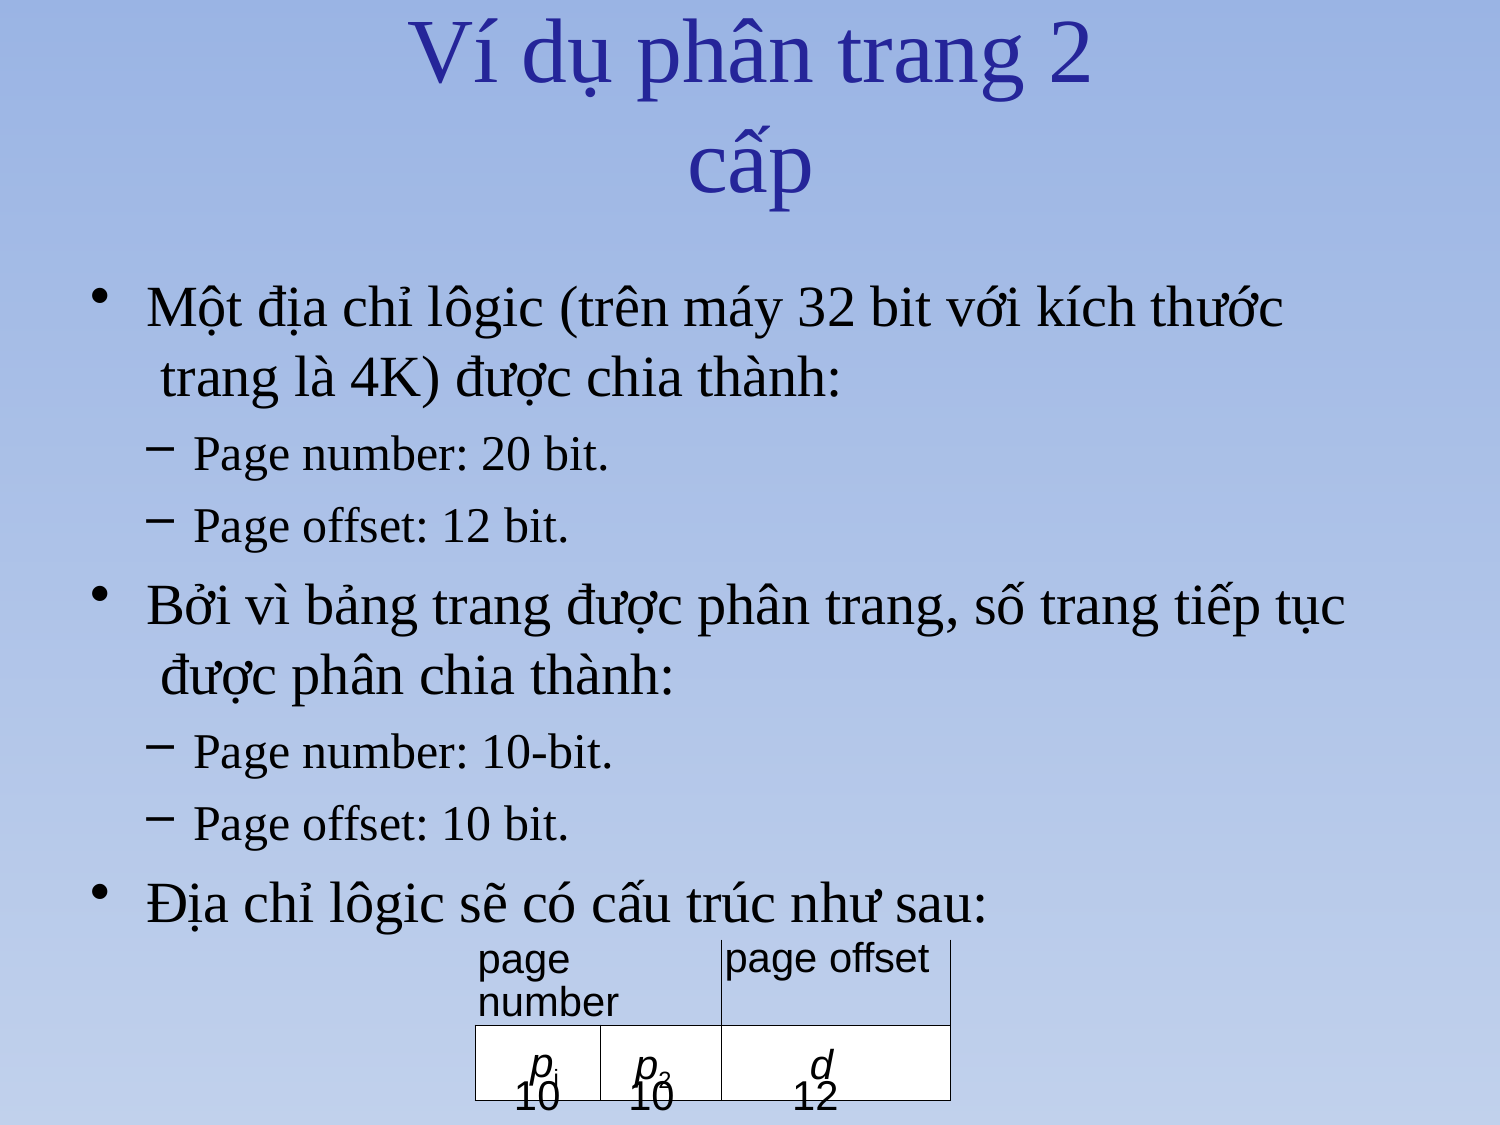

# Ví dụ phân trang 2 cấp
Một địa chỉ lôgic (trên máy 32 bit với kích thước  trang là 4K) được chia thành:
Page number: 20 bit.
Page offset: 12 bit.
Bởi vì bảng trang được phân trang, số trang tiếp tục  được phân chia thành:
Page number: 10-bit.
Page offset: 10 bit.
Địa chỉ lôgic sẽ có cấu trúc như sau:
| page number |  | page offset |
| --- | --- | --- |
| pi | p2 | d |
10	10
12